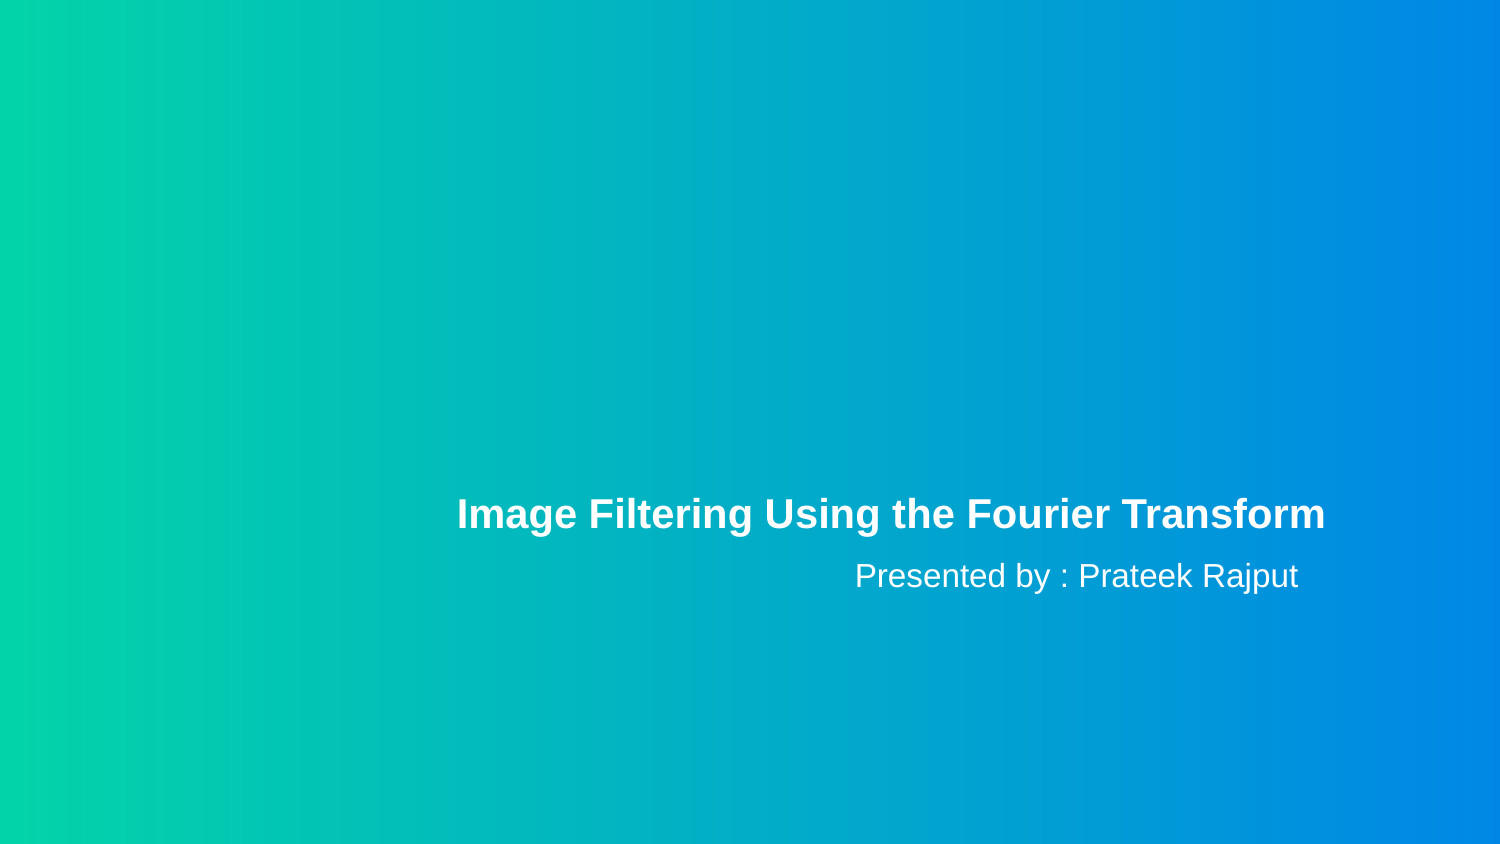

# Image Filtering Using the Fourier Transform
Presented by : Prateek Rajput